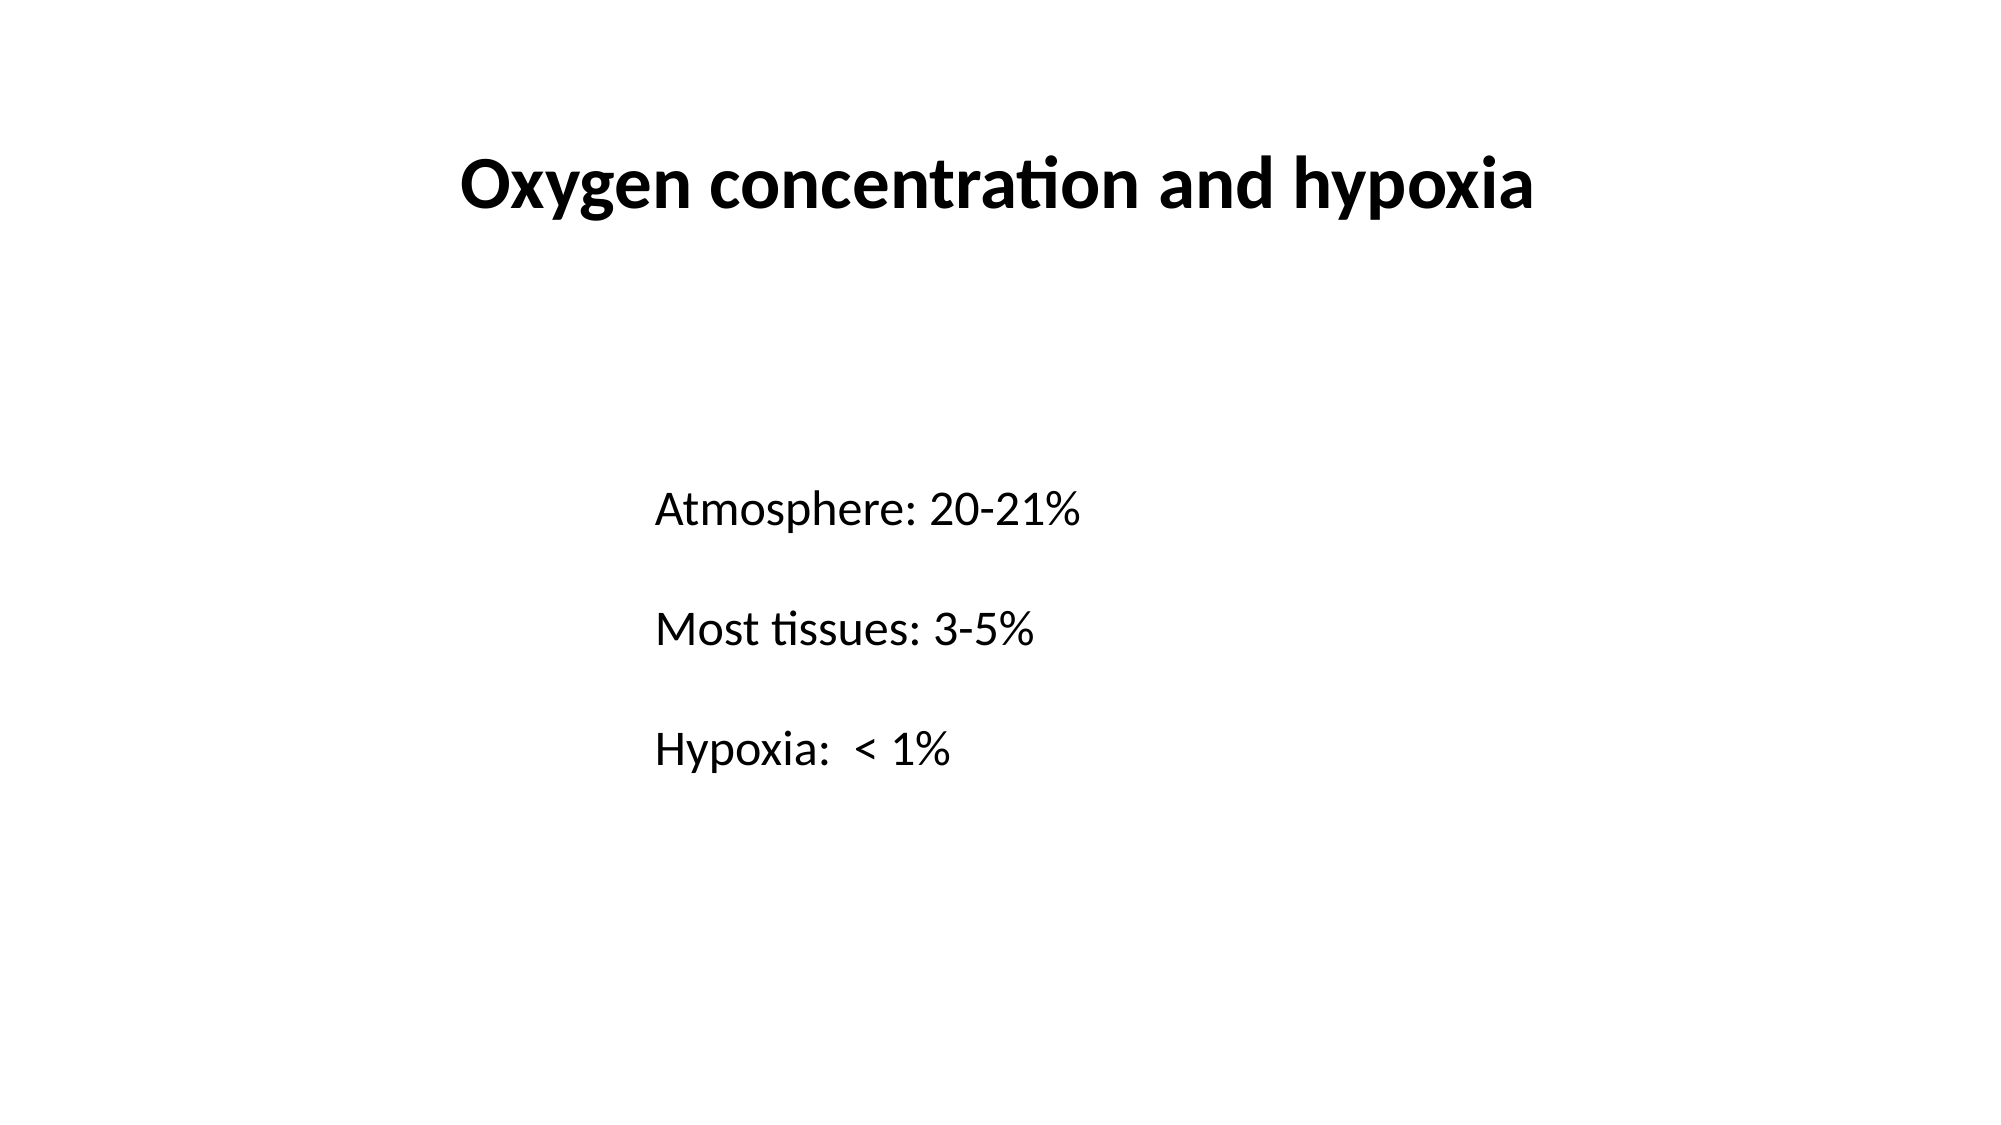

Oxygen concentration and hypoxia
Atmosphere: 20-21%

Most tissues: 3-5%

Hypoxia:  < 1%